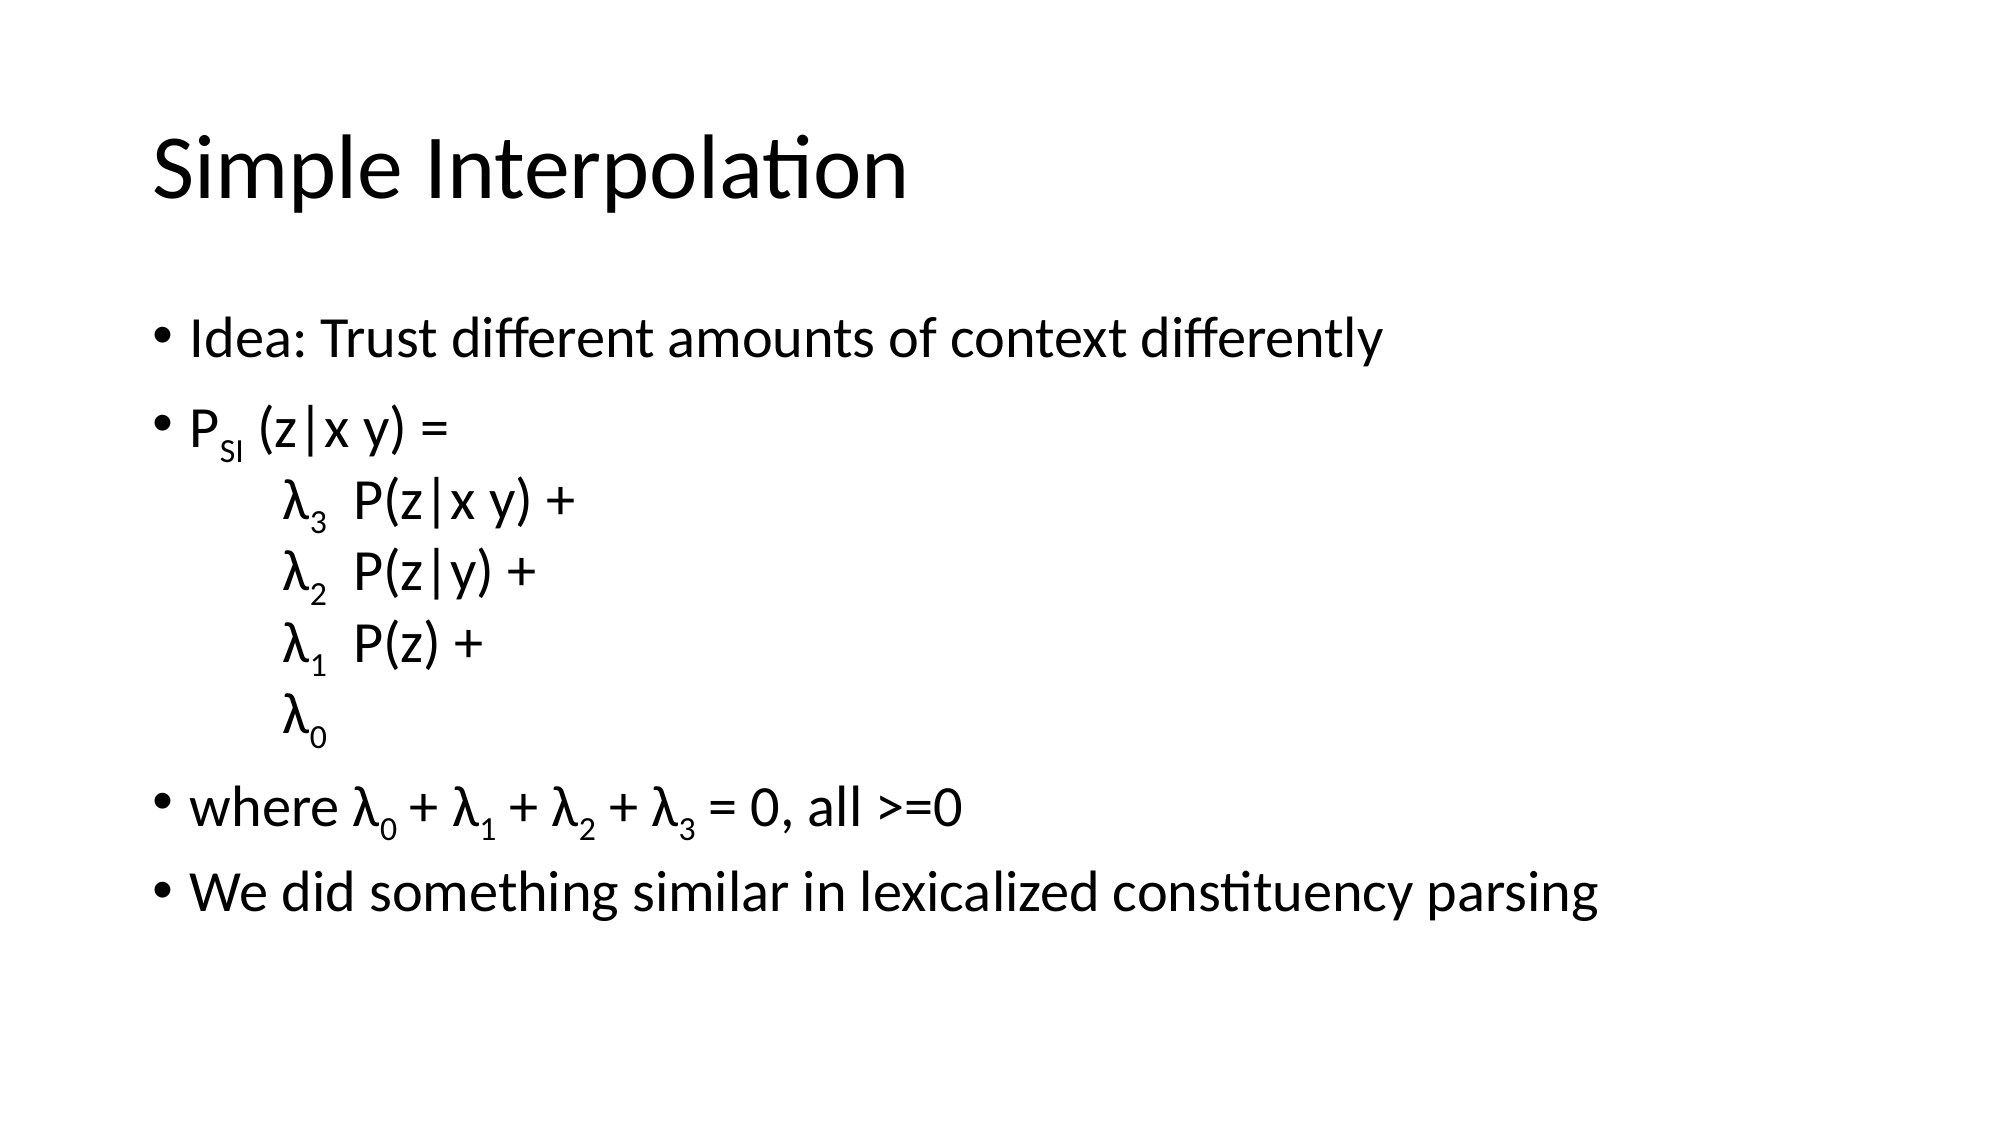

# Simple Interpolation
Idea: Trust different amounts of context differently
PSI (z|x y) =
       λ3  P(z|x y) +
       λ2  P(z|y) +
       λ1  P(z) +
       λ0
where λ0 + λ1 + λ2 + λ3 = 0, all >=0
We did something similar in lexicalized constituency parsing